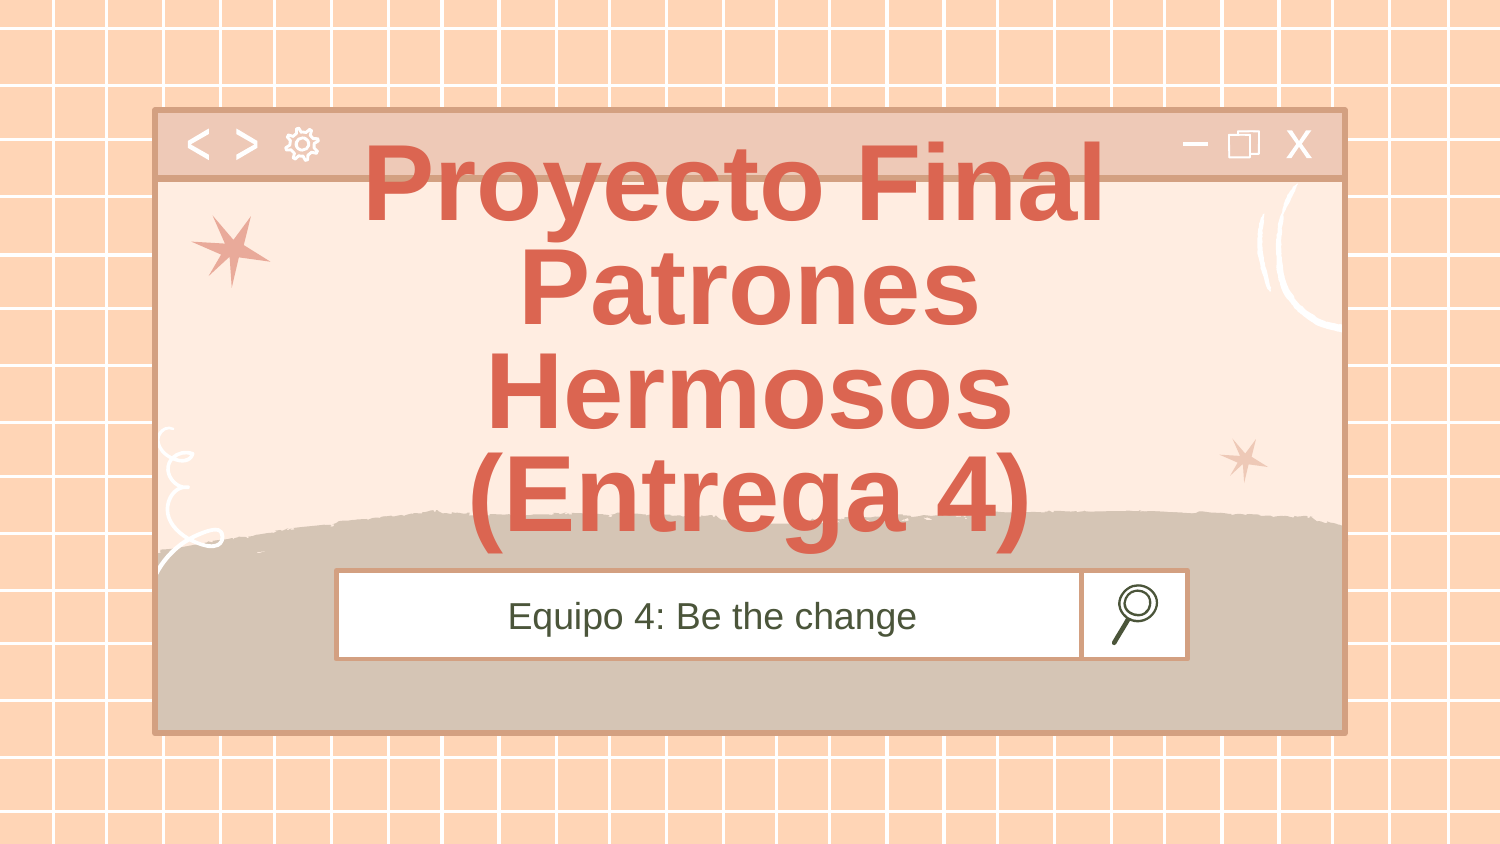

# Proyecto Final
Patrones Hermosos
(Entrega 4)

Equipo 4: Be the change